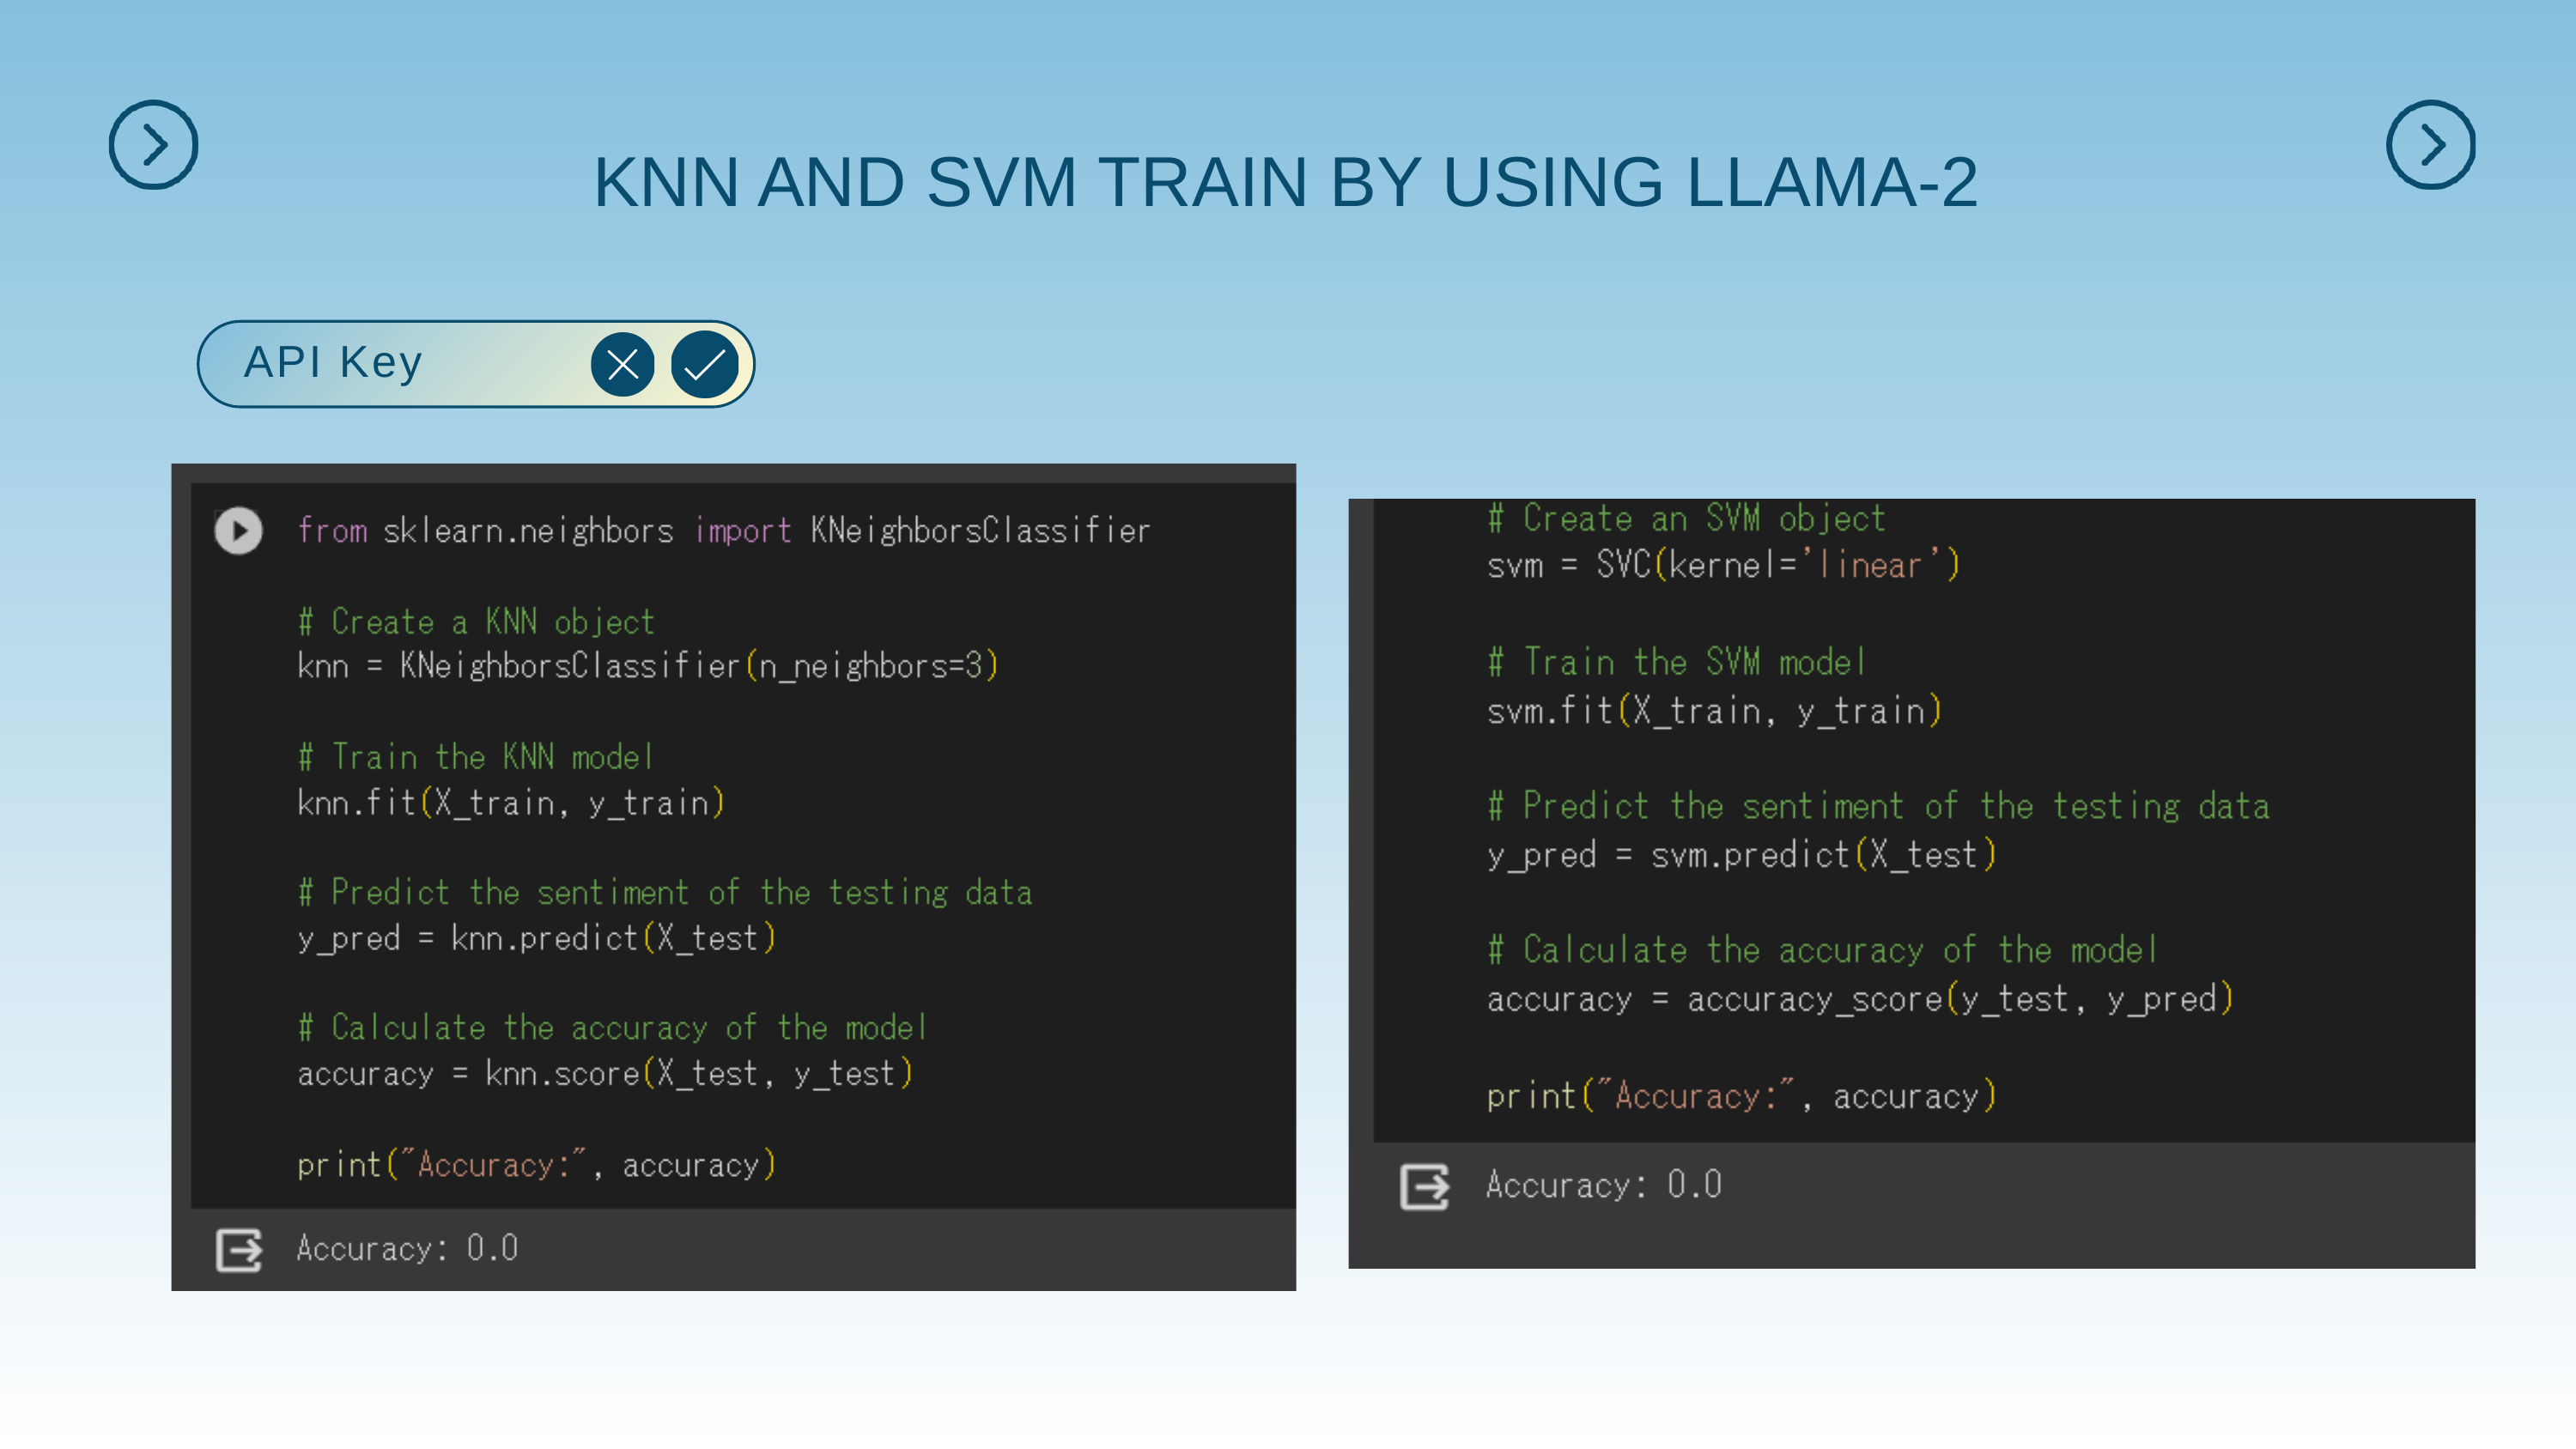

KNN AND SVM TRAIN BY USING LLAMA-2

   API Key